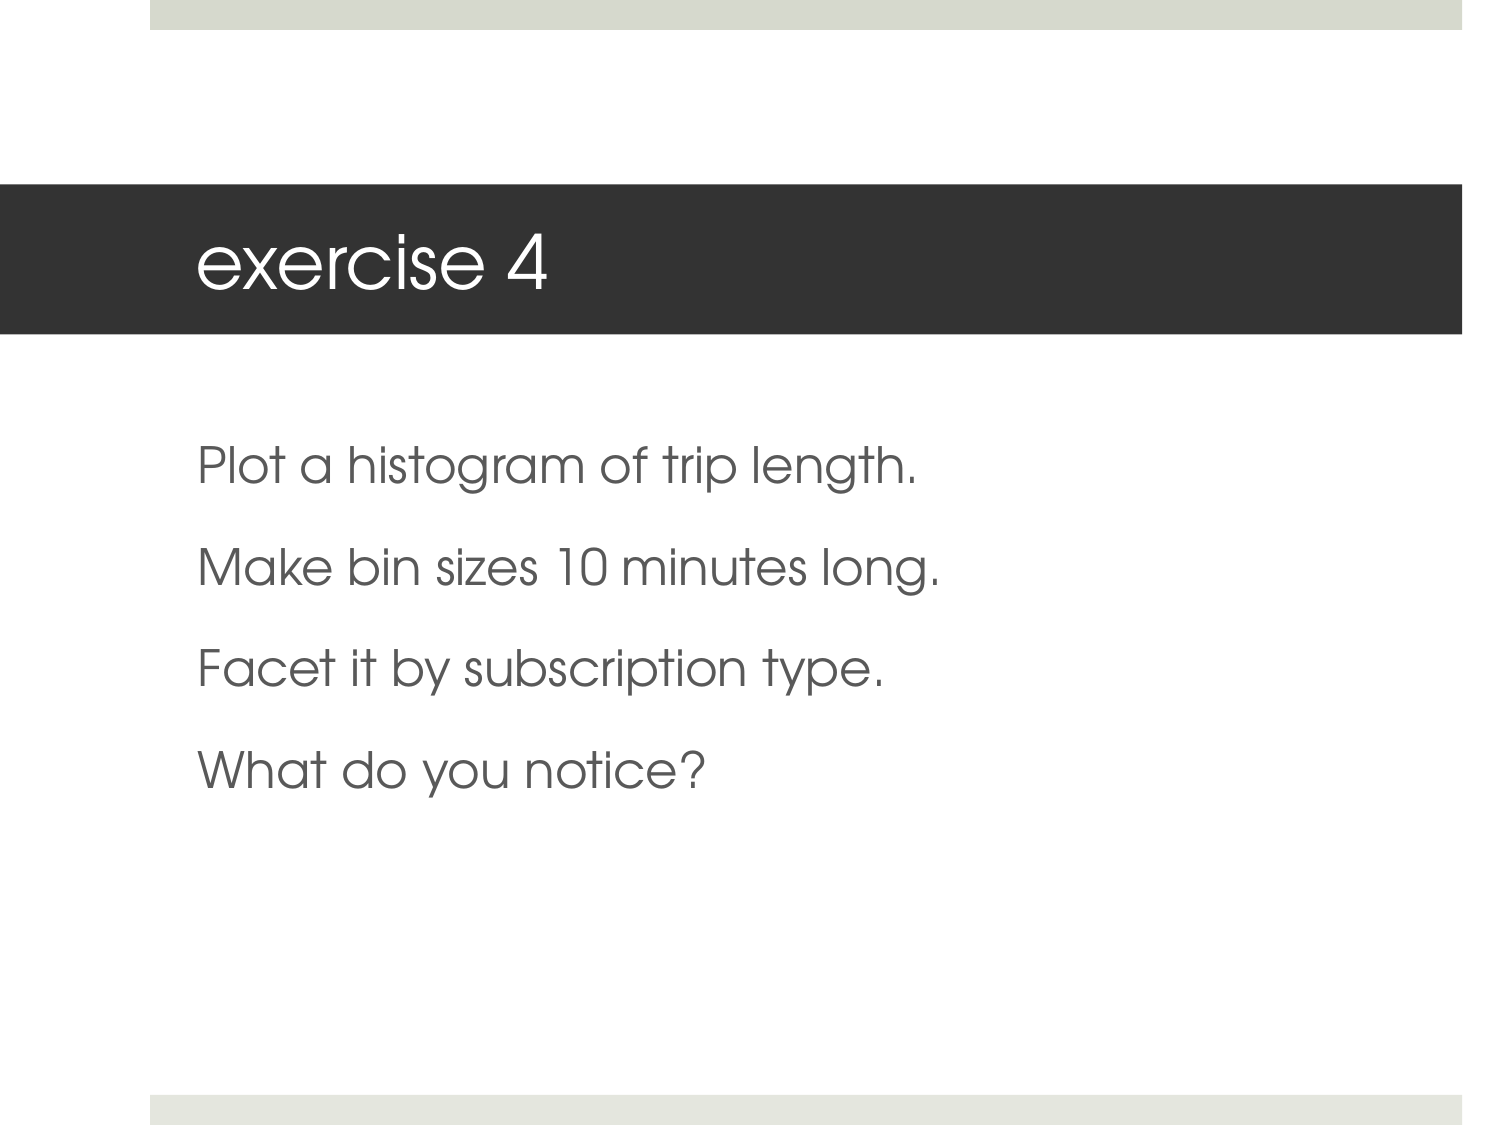

# exercise 4
Plot a histogram of trip length.
Make bin sizes 10 minutes long.
Facet it by subscription type.
What do you notice?